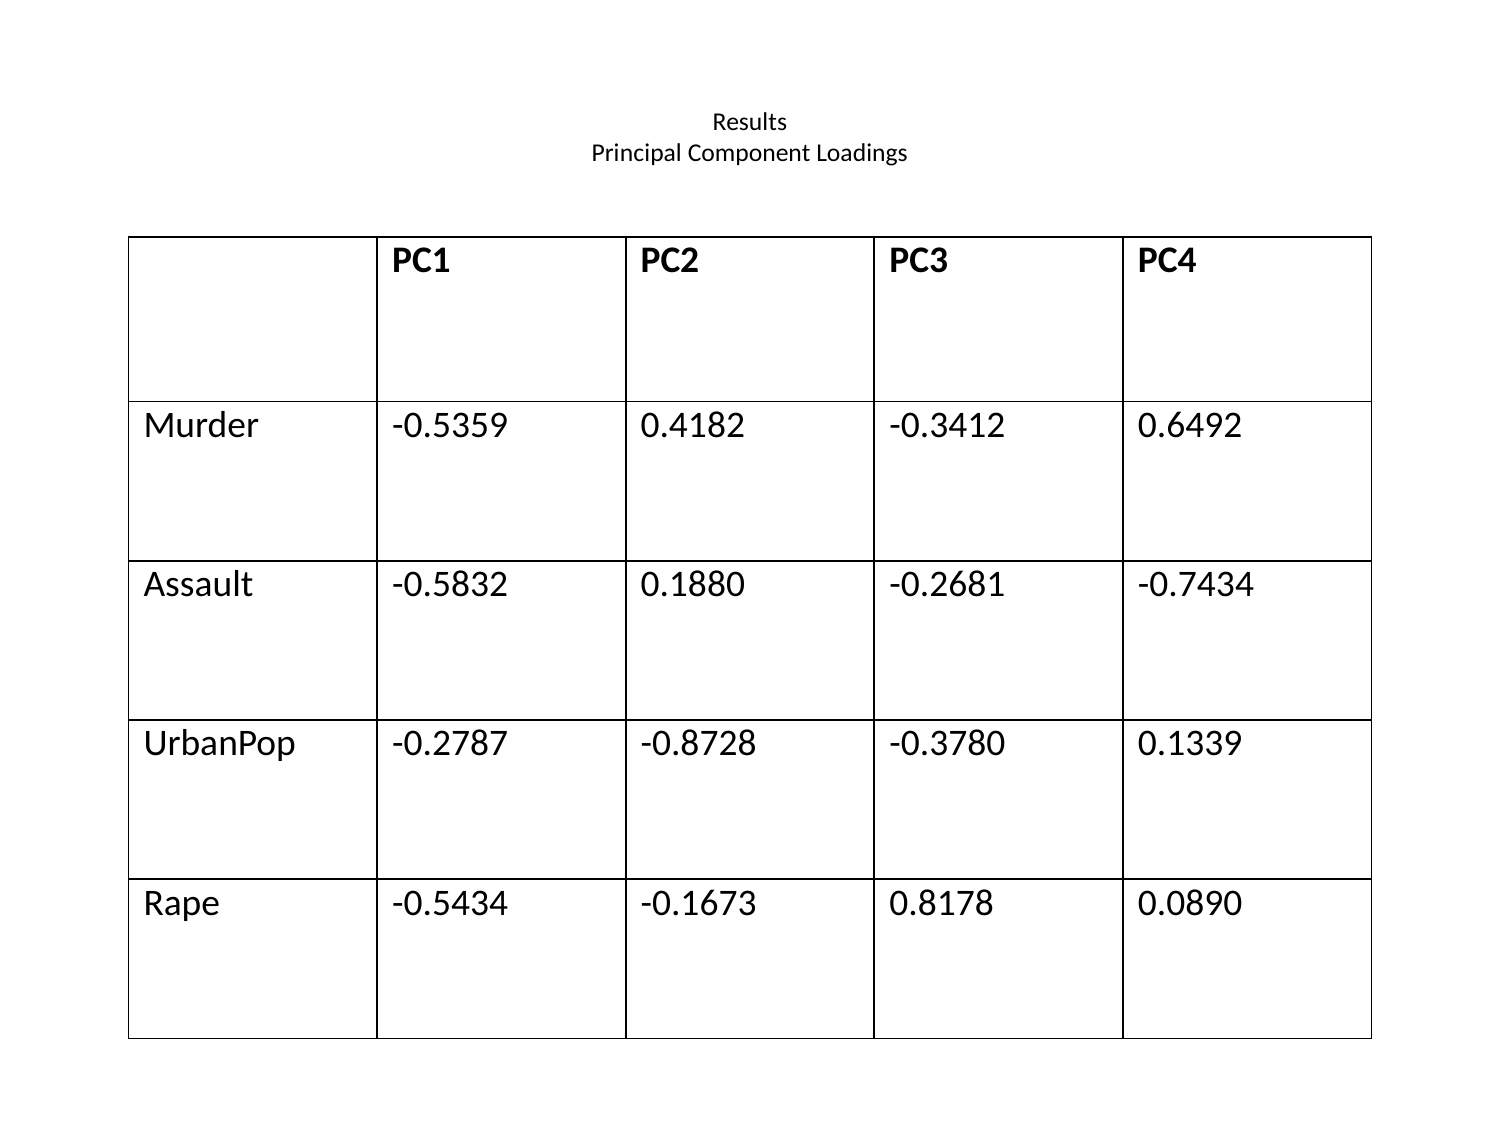

# Results Principal Component Loadings

|  | PC1 | PC2 | PC3 | PC4 |
| --- | --- | --- | --- | --- |
| Murder | -0.5359 | 0.4182 | -0.3412 | 0.6492 |
| Assault | -0.5832 | 0.1880 | -0.2681 | -0.7434 |
| UrbanPop | -0.2787 | -0.8728 | -0.3780 | 0.1339 |
| Rape | -0.5434 | -0.1673 | 0.8178 | 0.0890 |